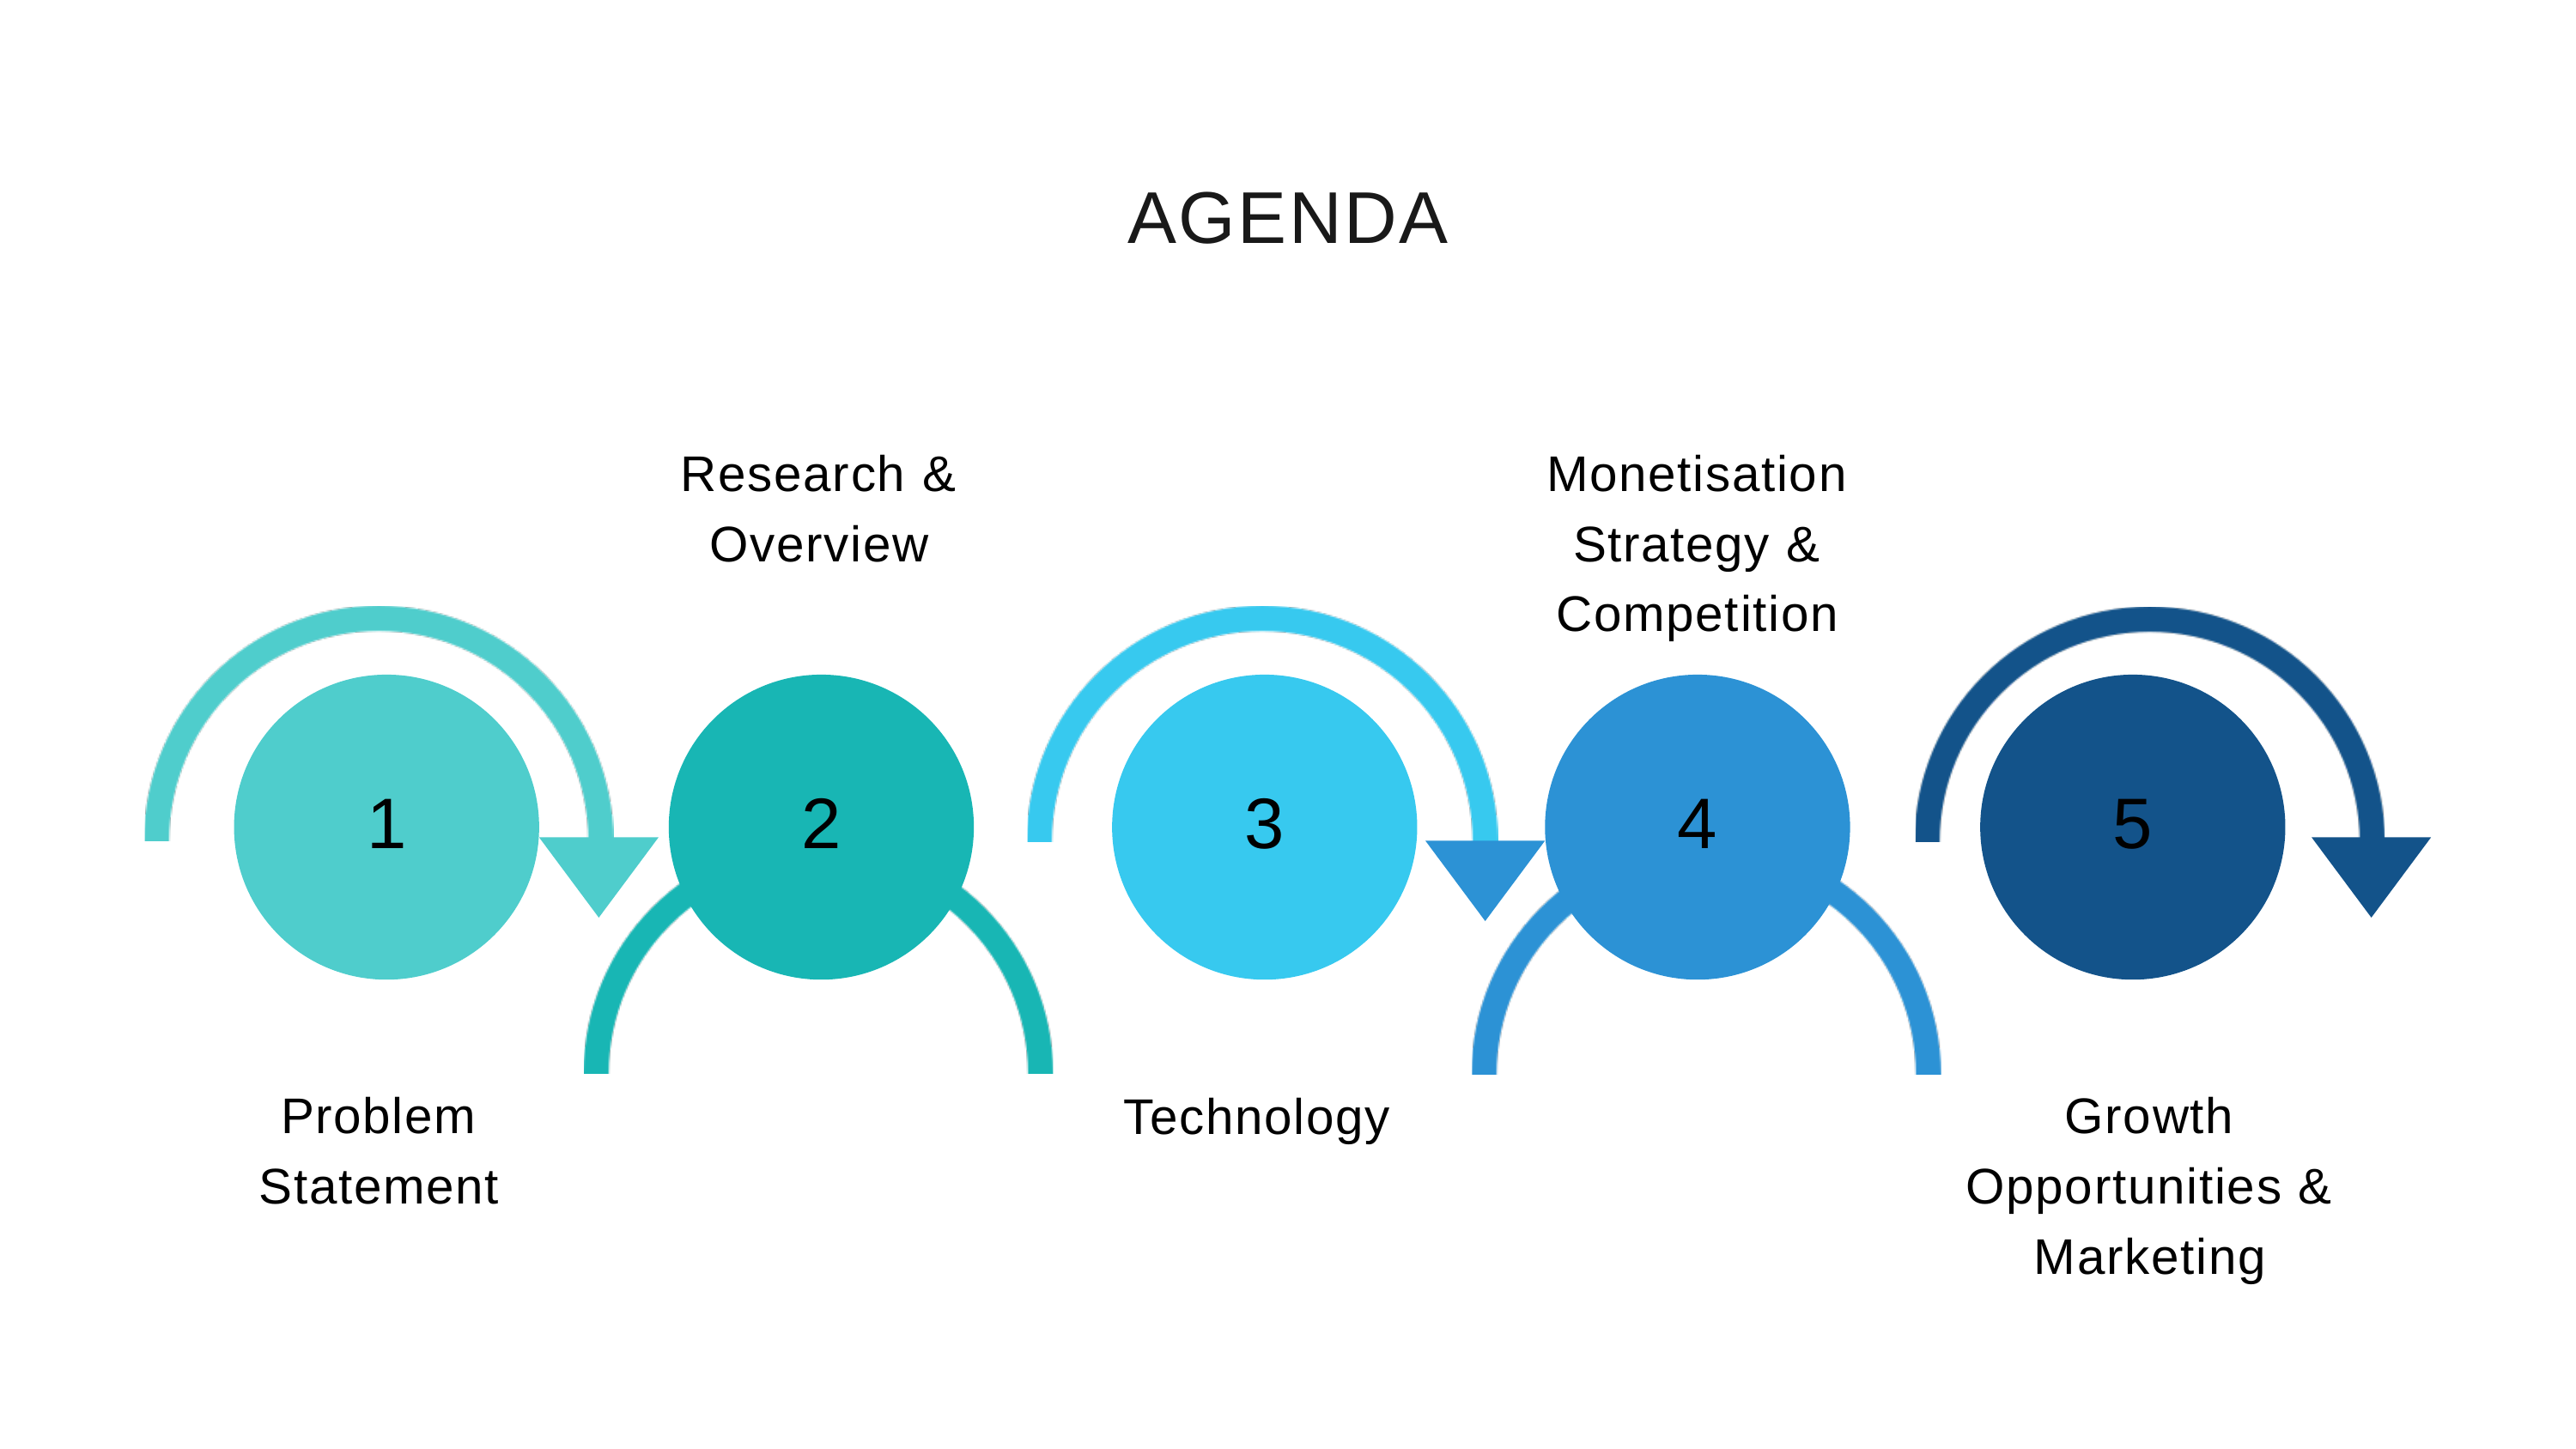

AGENDA
Research & Overview
Monetisation Strategy & Competition

1

2

3

4

5

Problem Statement
Growth Opportunities & Marketing
Technology